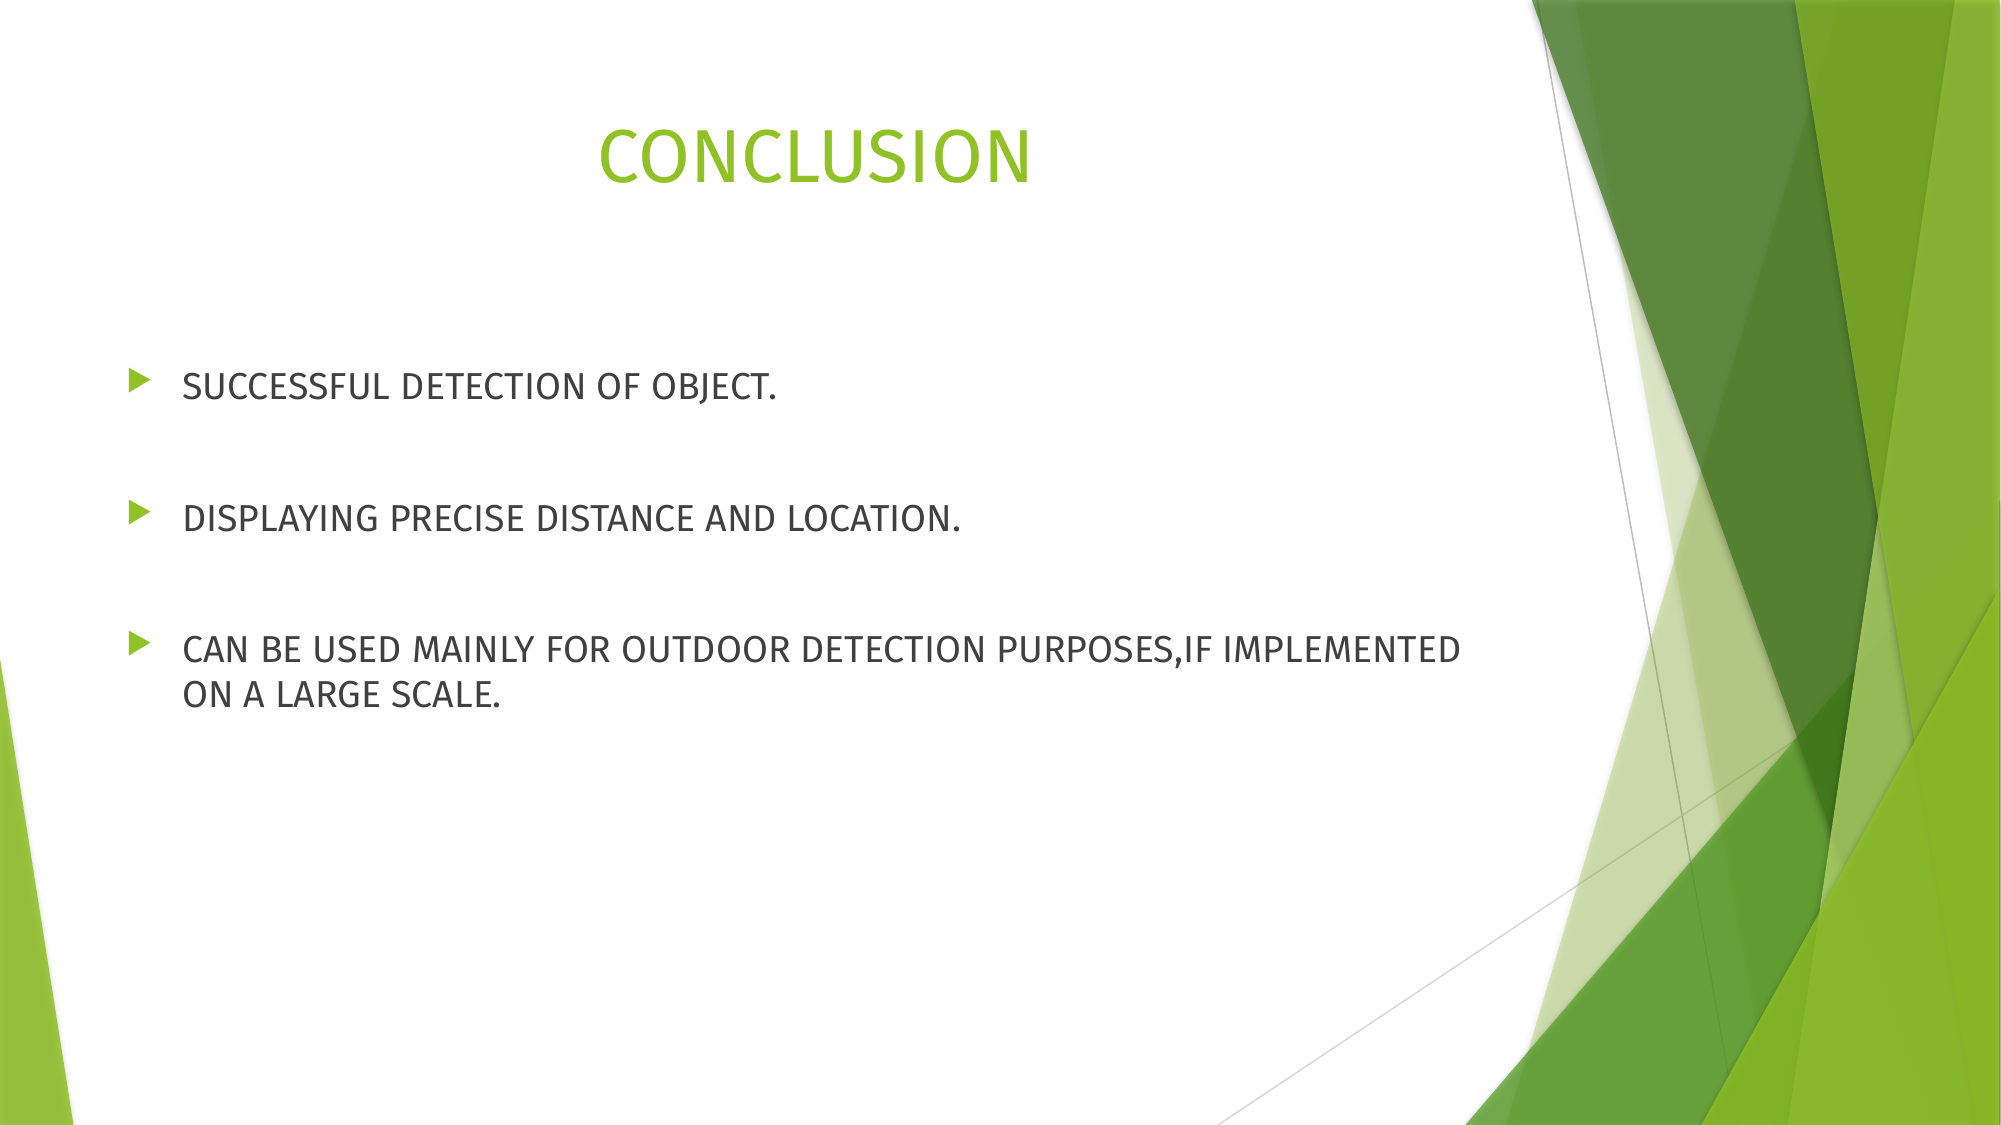

# CONCLUSION
SUCCESSFUL DETECTION OF OBJECT.

DISPLAYING PRECISE DISTANCE AND LOCATION.

CAN BE USED MAINLY FOR OUTDOOR DETECTION PURPOSES,IF IMPLEMENTED ON A LARGE SCALE.